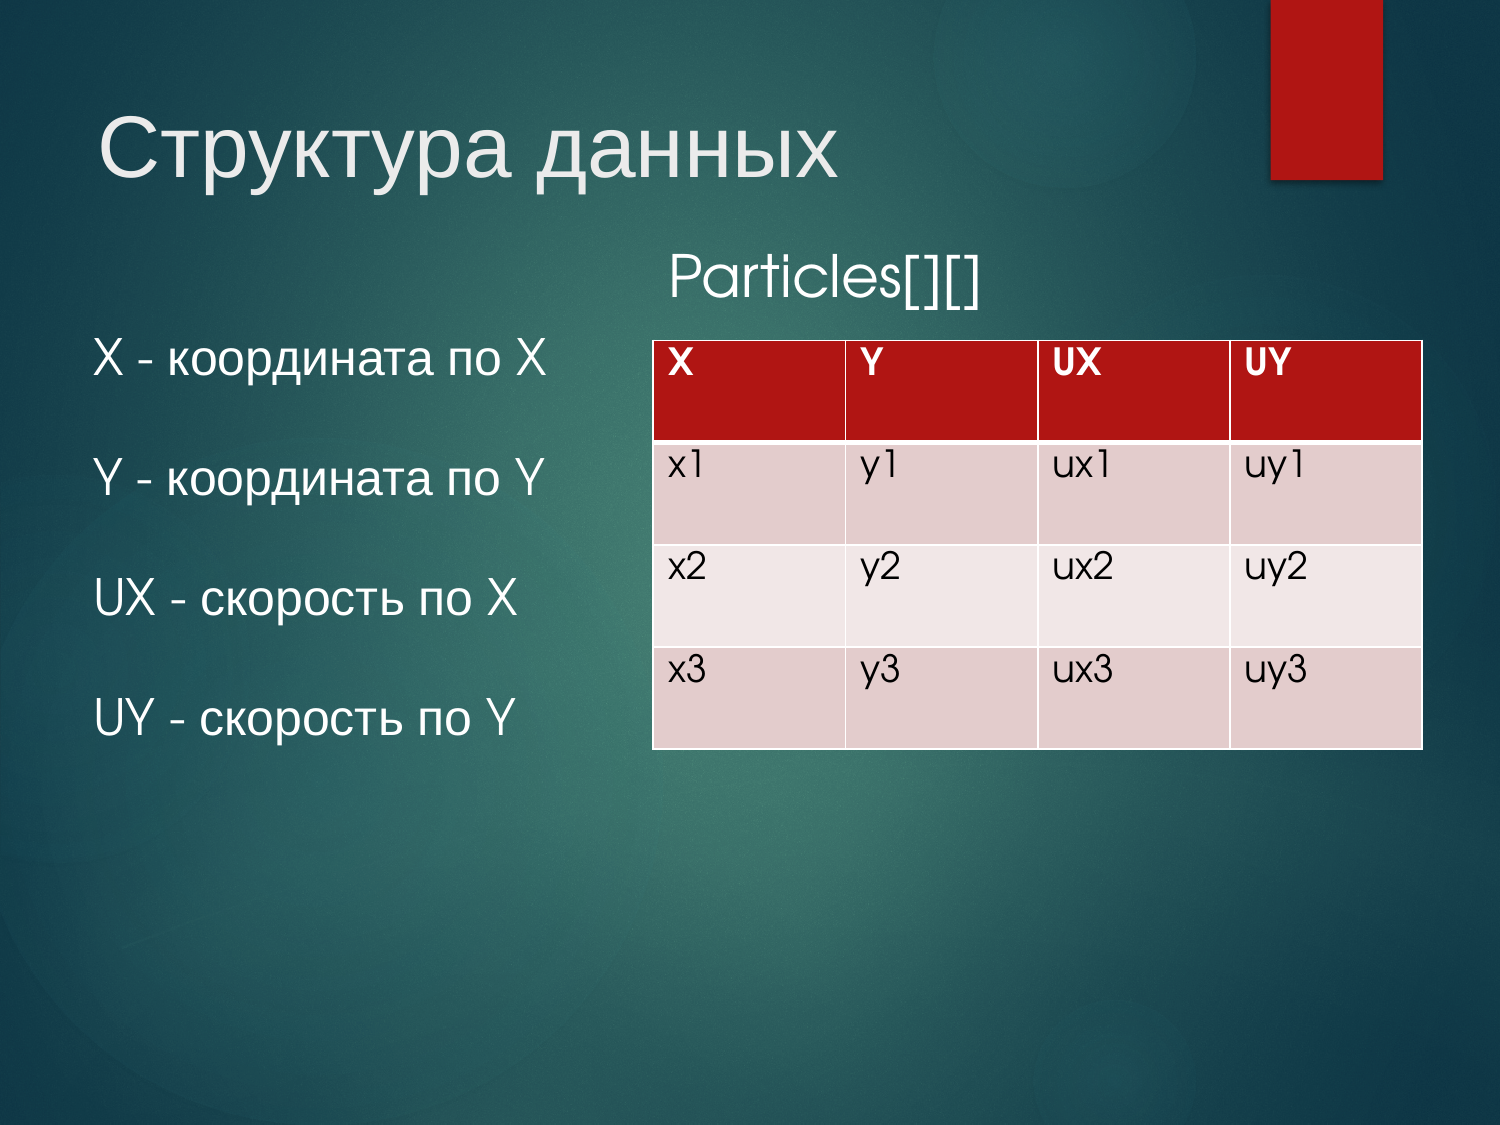

# Структура данных
Particles[][]
X - координата по X

Y - координата по Y

UX - скорость по X

UY - скорость по Y

| X | Y | UX | UY |
| --- | --- | --- | --- |
| x1 | y1 | ux1 | uy1 |
| x2 | y2 | ux2 | uy2 |
| x3 | y3 | ux3 | uy3 |